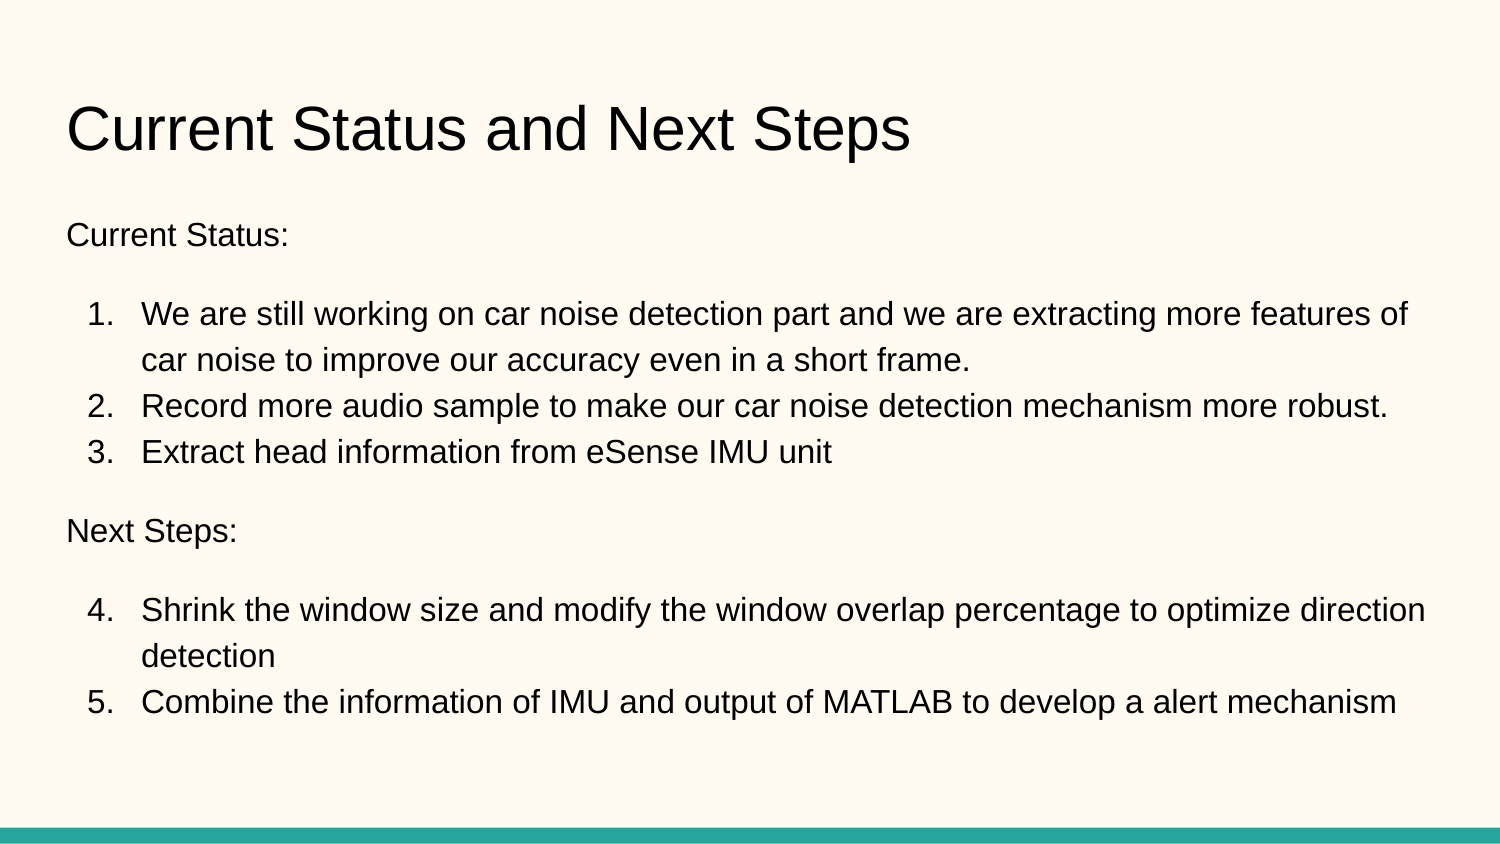

# Current Status and Next Steps
Current Status:
We are still working on car noise detection part and we are extracting more features of car noise to improve our accuracy even in a short frame.
Record more audio sample to make our car noise detection mechanism more robust.
Extract head information from eSense IMU unit
Next Steps:
Shrink the window size and modify the window overlap percentage to optimize direction detection
Combine the information of IMU and output of MATLAB to develop a alert mechanism